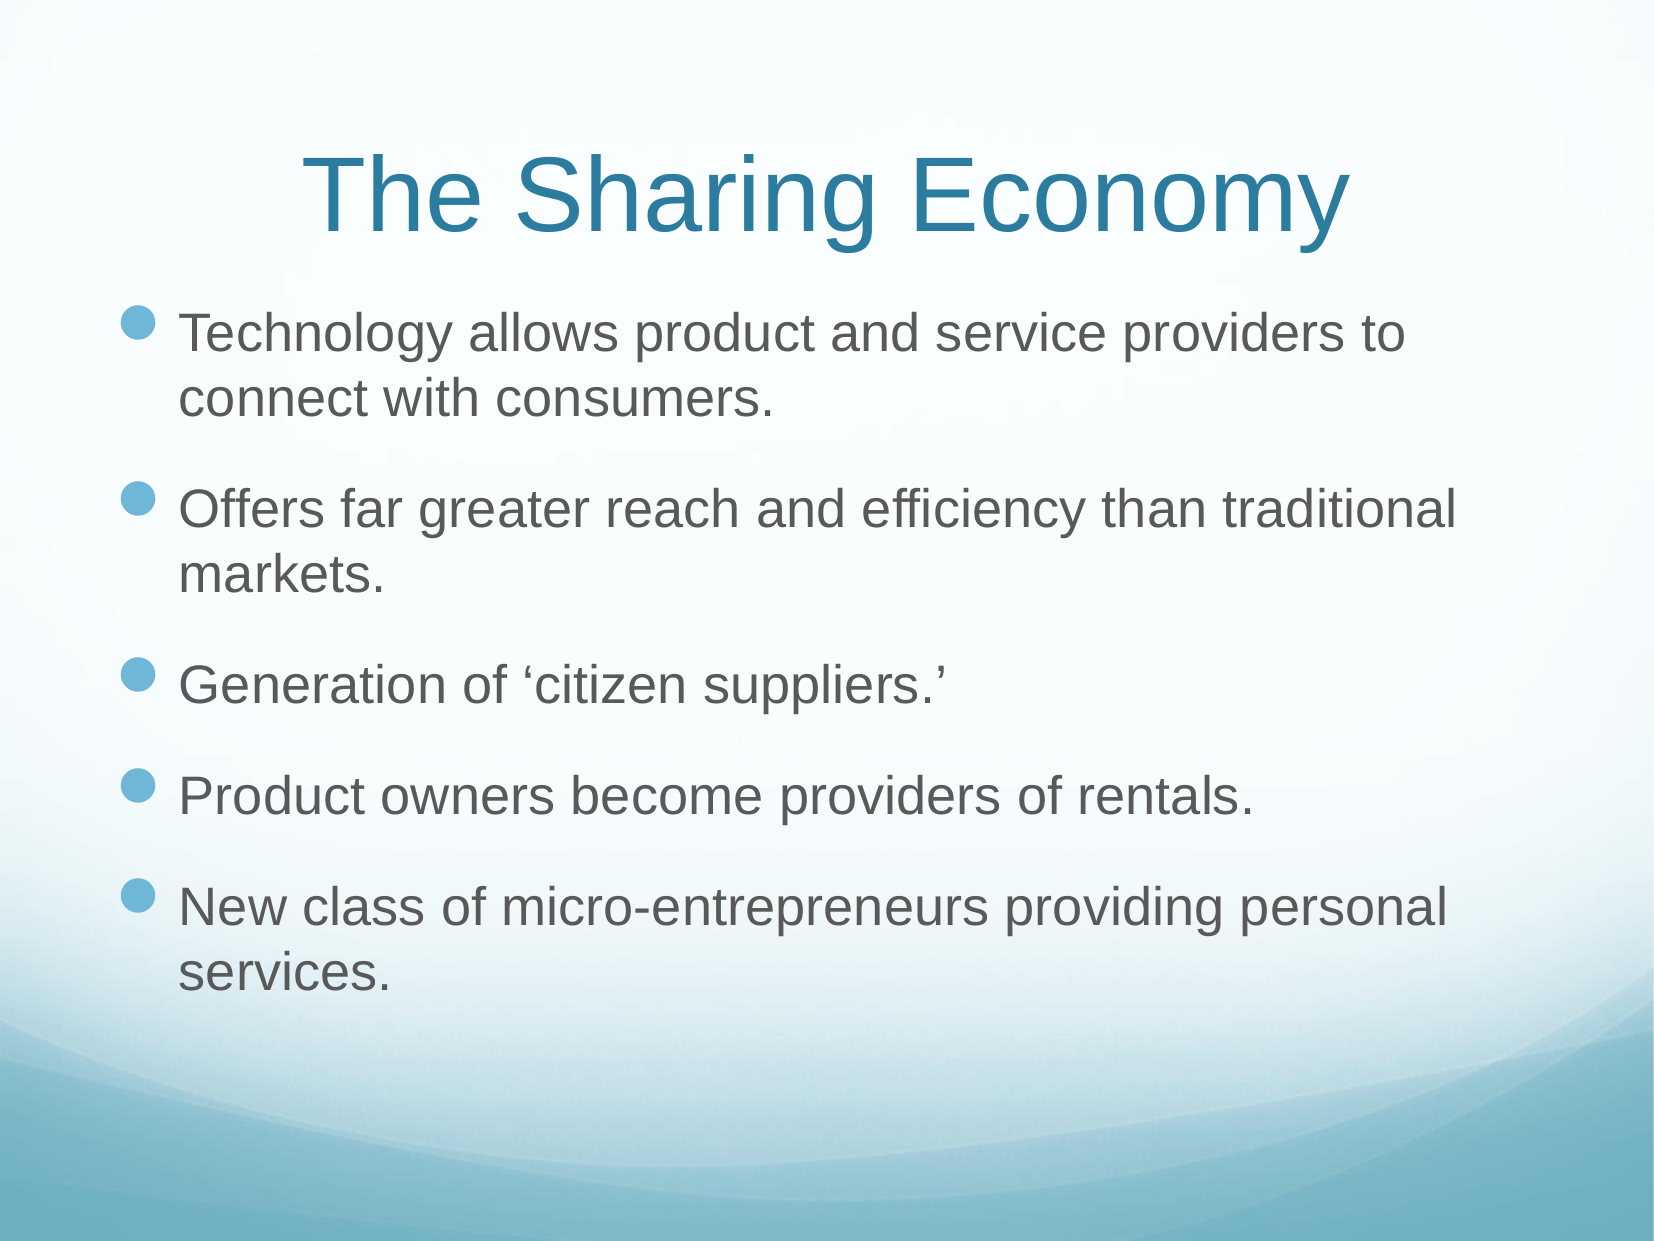

# The Sharing Economy
Technology allows product and service providers to connect with consumers.
Offers far greater reach and efficiency than traditional markets.
Generation of ‘citizen suppliers.’
Product owners become providers of rentals.
New class of micro-entrepreneurs providing personal services.